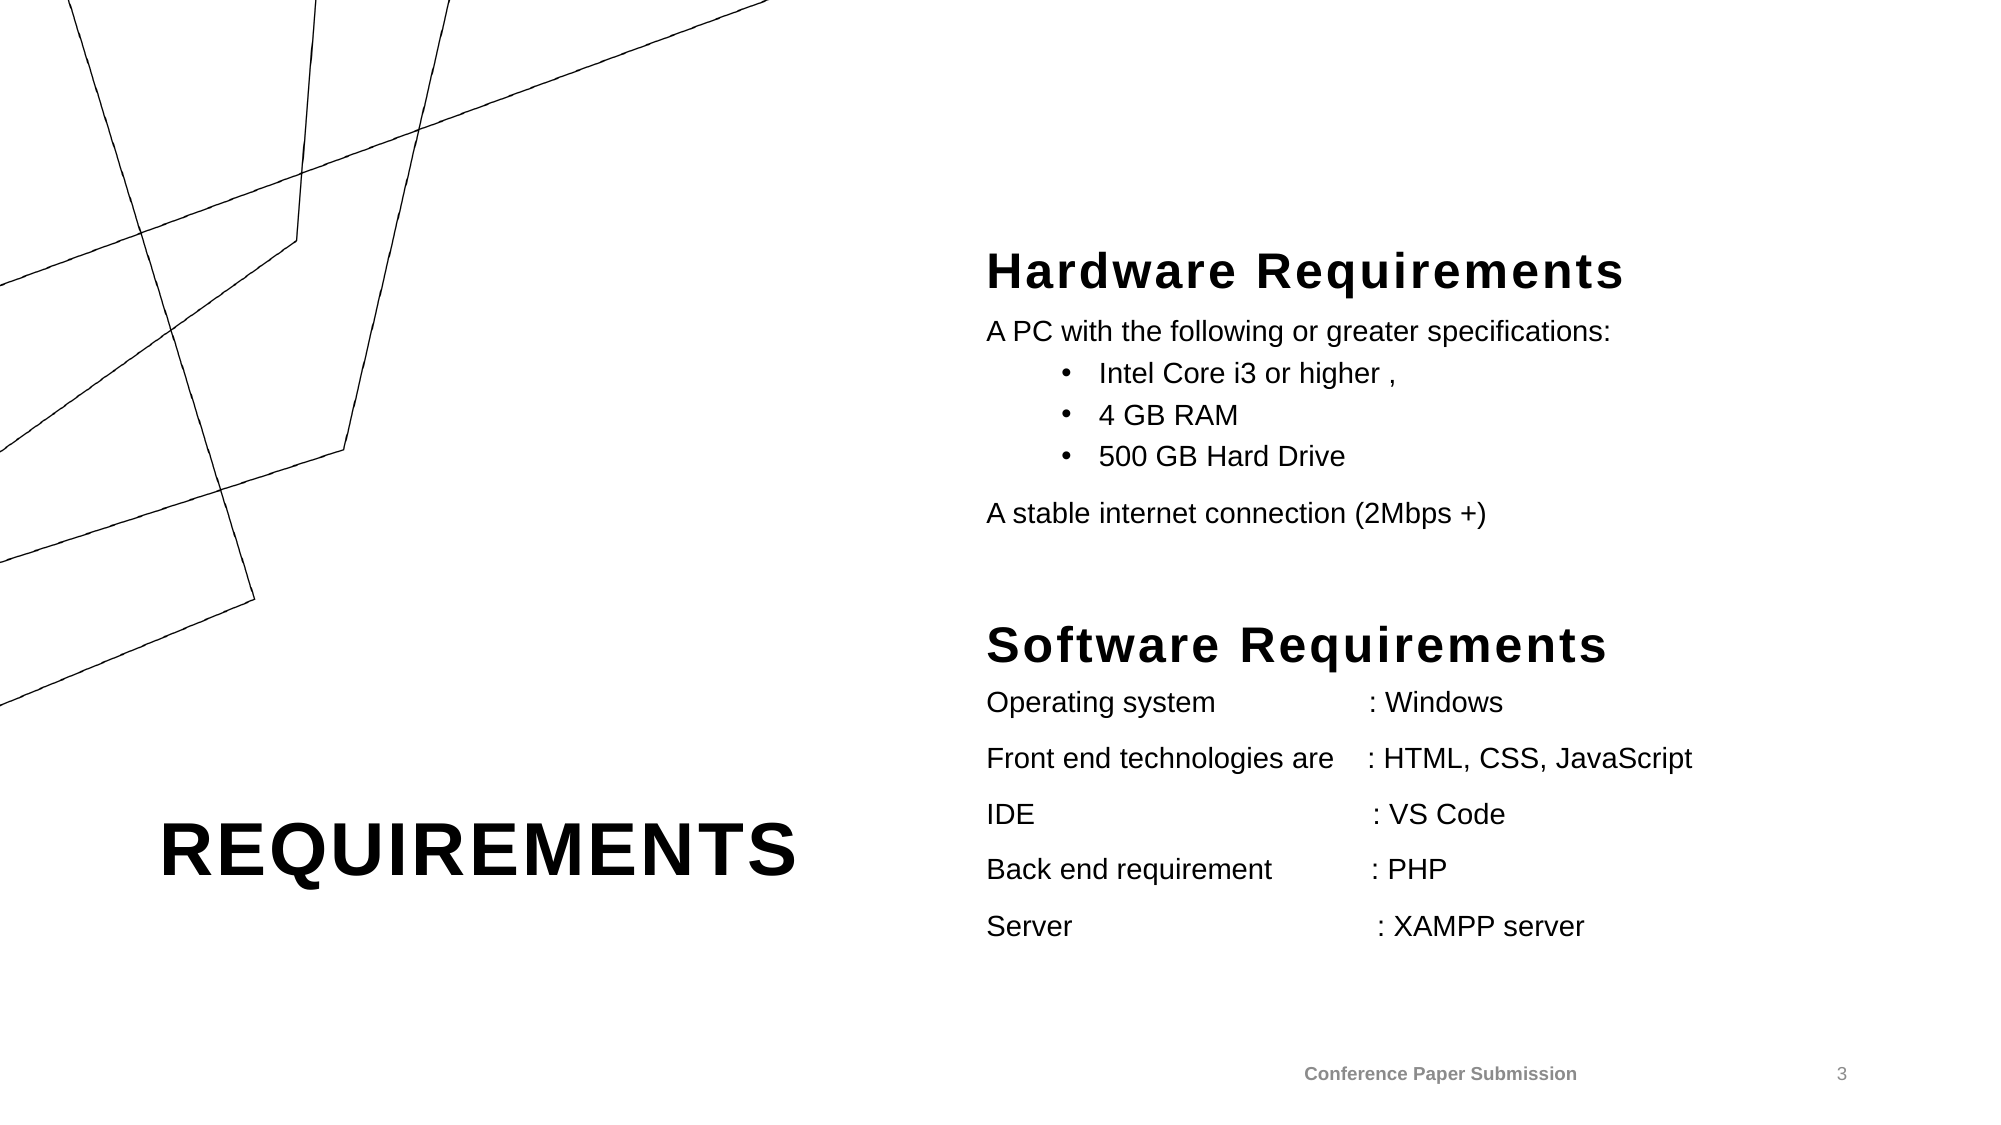

Hardware Requirements
A PC with the following or greater specifications:
Intel Core i3 or higher ,
4 GB RAM
500 GB Hard Drive
A stable internet connection (2Mbps +)
Software Requirements

Operating system	          : Windows
Front end technologies are    : HTML, CSS, JavaScript
IDE                                         : VS Code
Back end requirement            : PHP
Server                                     : XAMPP server
# Requirements
Conference Paper Submission
3